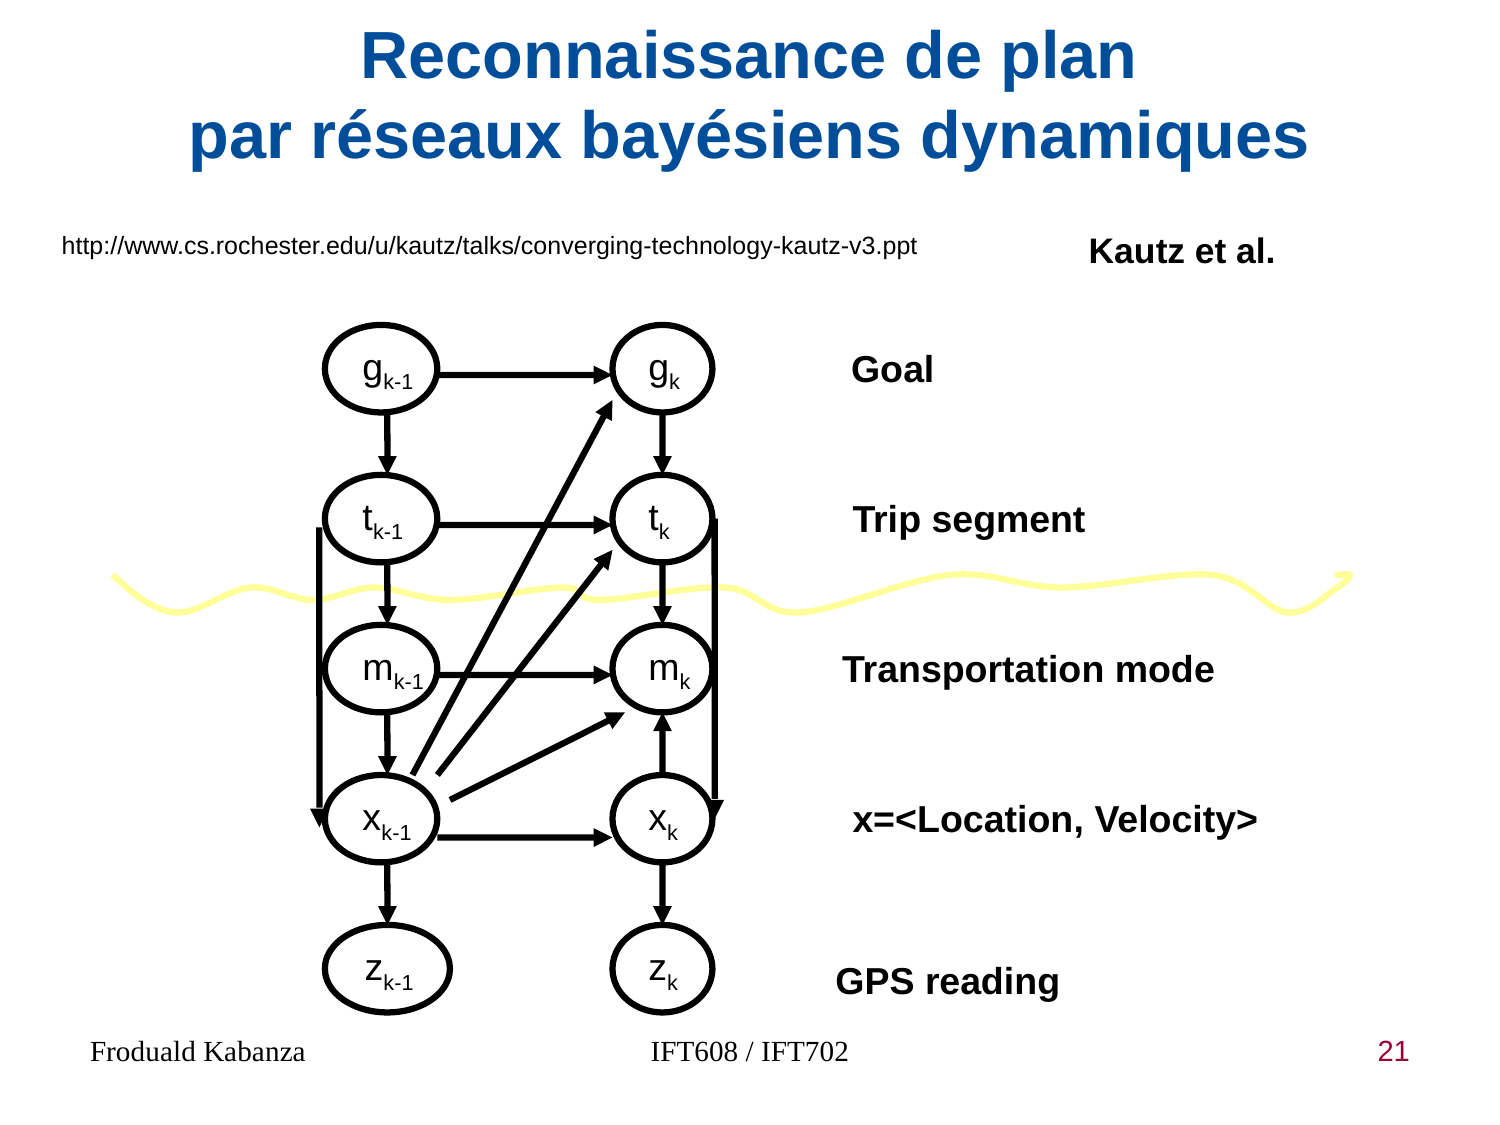

# Reconnaissance de plan par réseaux bayésiens dynamiques
http://www.cs.rochester.edu/u/kautz/talks/converging-technology-kautz-v3.ppt
Kautz et al.
gk-1
gk

tk-1
tk

mk-1
mk

xk-1
xk

zk-1
zk
Goal
Trip segment

Transportation mode
x=<Location, Velocity>
GPS reading
Froduald Kabanza
IFT608 / IFT702
21